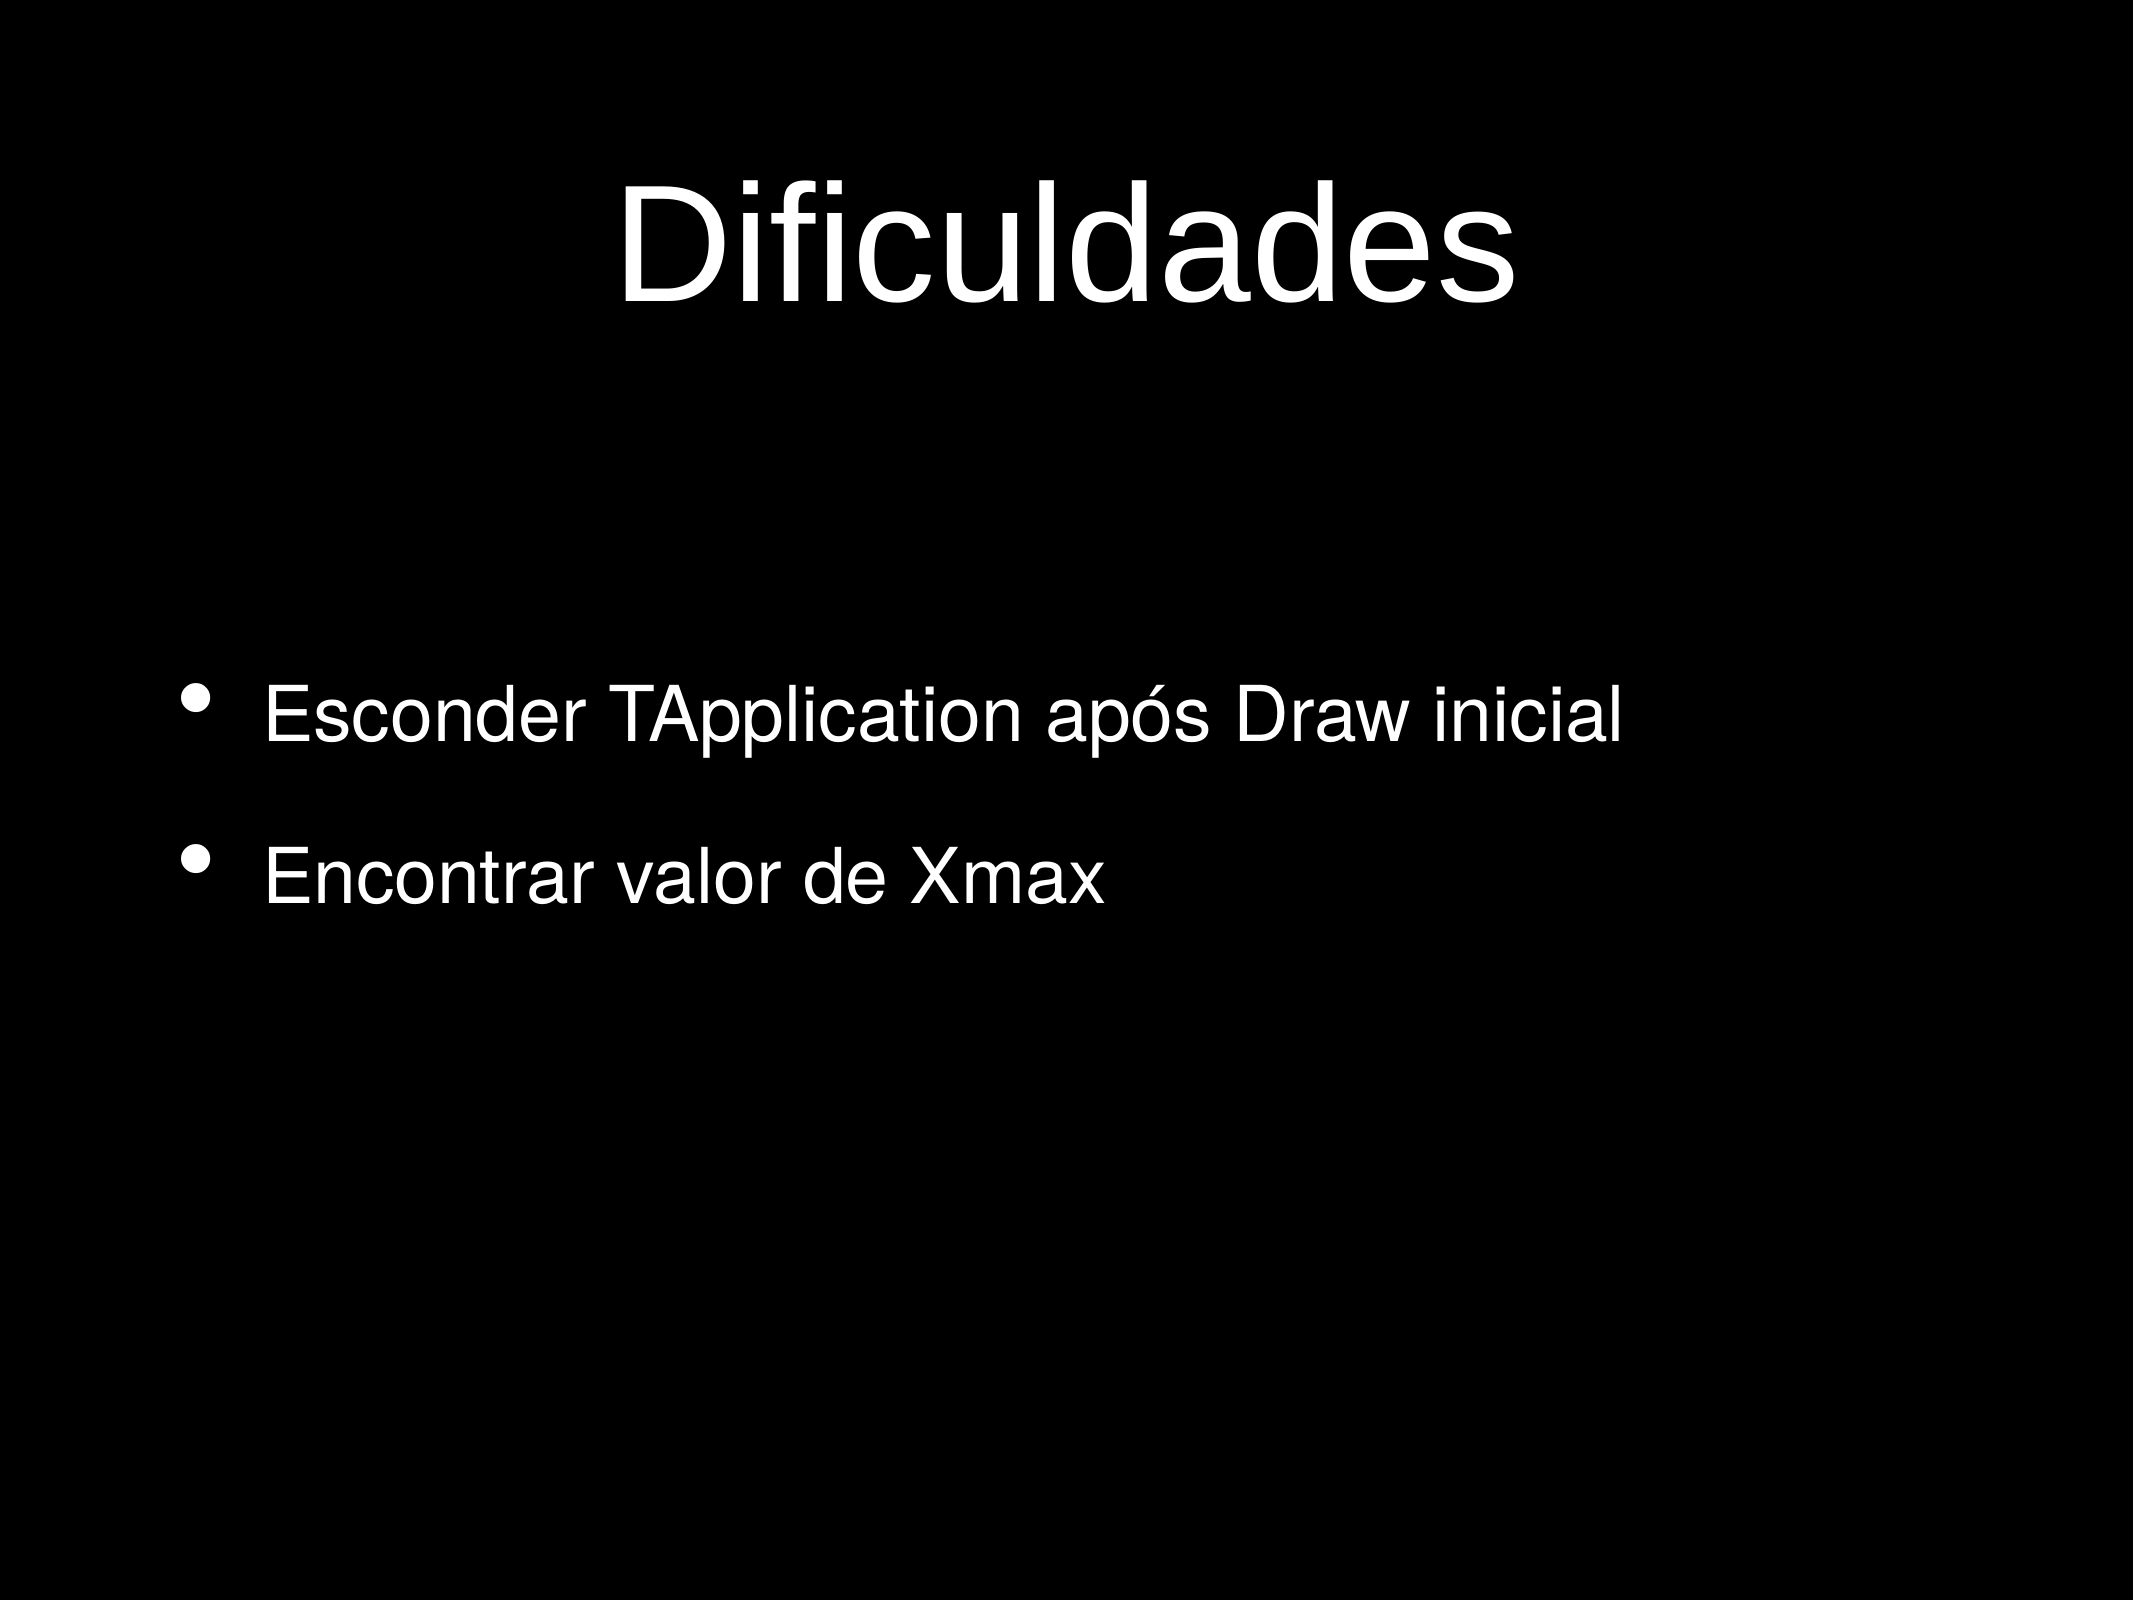

# Dificuldades

Esconder TApplication após Draw inicial
Encontrar valor de Xmax